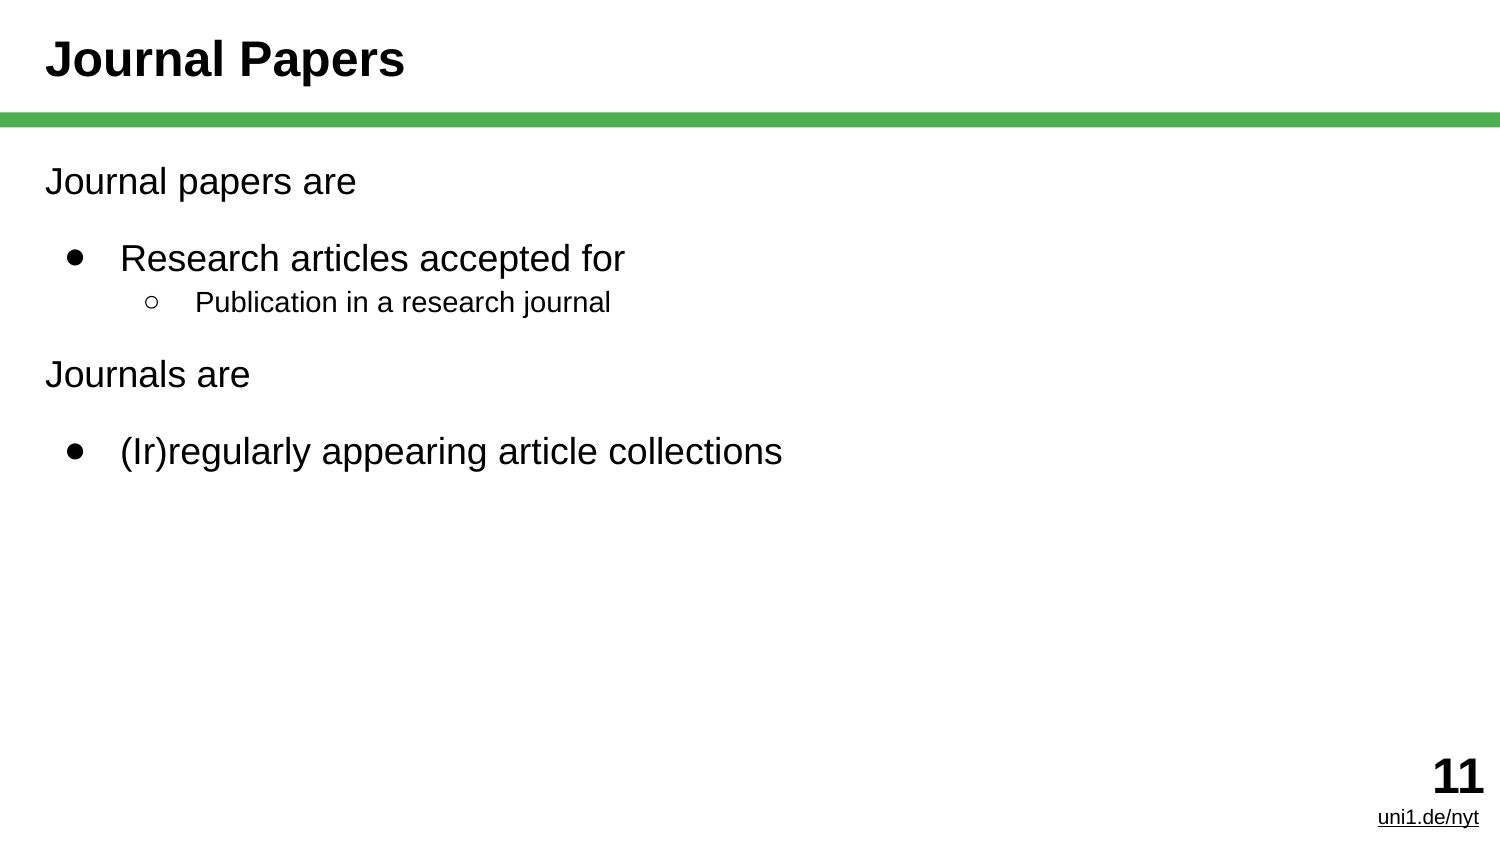

# Journal Papers
Journal papers are
Research articles accepted for
Publication in a research journal
Journals are
(Ir)regularly appearing article collections

11
uni1.de/nyt